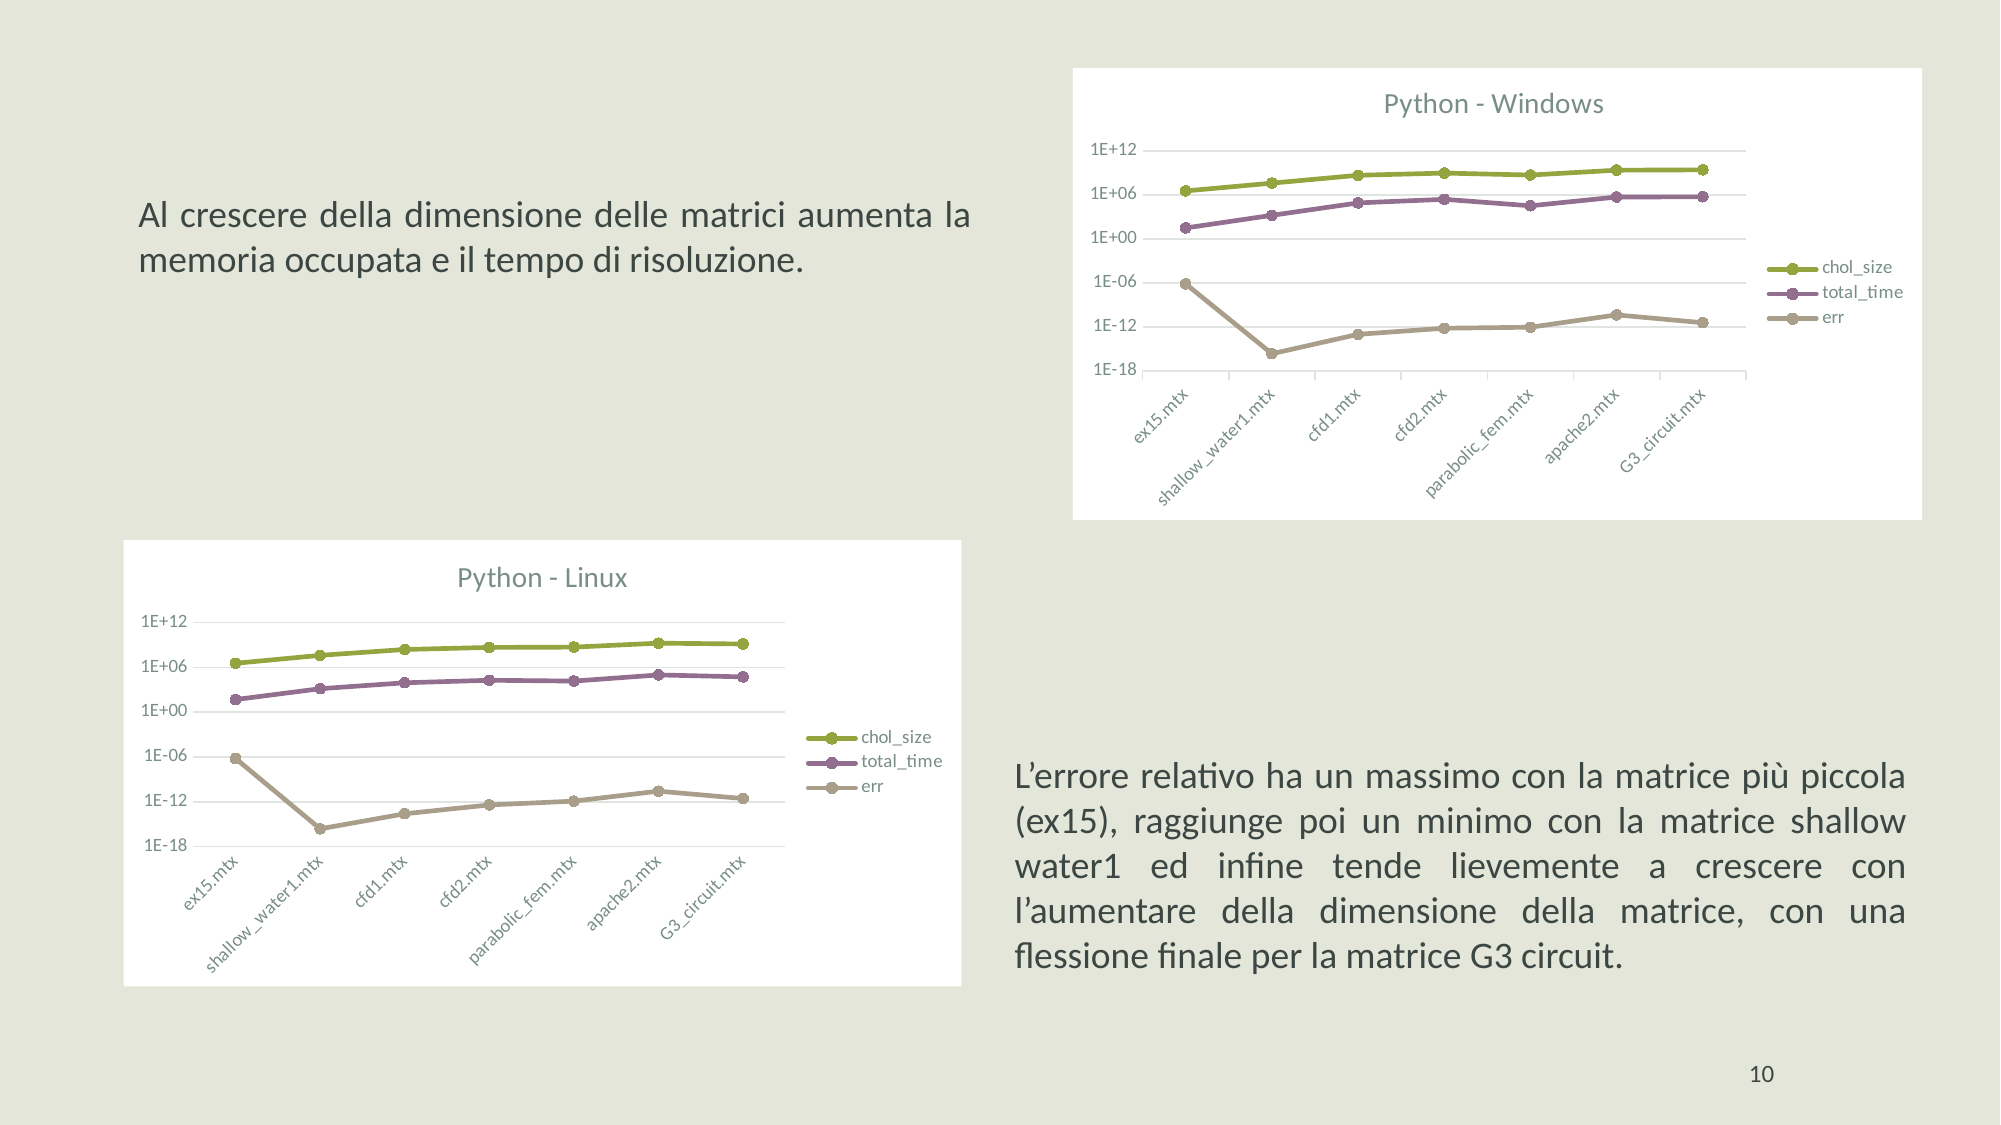

### Chart: Python - Windows

| Category |  |  |  |
|---|---|---|---|
| ex15.mtx | 3445756.0 | 31.35 | 7.466741825863044e-07 |
| shallow_water1.mtx | 39794652.0 | 1656.25 | 2.323658696554356e-16 |
| cfd1.mtx | 467774008.0 | 81171.875 | 1.0231649104184821e-13 |
| cfd2.mtx | 921304536.0 | 247296.875 | 6.870608998717897e-13 |
| parabolic_fem.mtx | 505652608.0 | 32718.75 | 9.519163447485102e-13 |
| apache2.mtx | 2304463756.0 | 512359.375 | 4.5154492128590896e-11 |
| G3_circuit.mtx | 2556914712.0 | 546312.5 | 3.851552477352971e-12 |
Al crescere della dimensione delle matrici aumenta la memoria occupata e il tempo di risoluzione.

### Chart: Python - Linux

| Category |  |  |  |
|---|---|---|---|
| ex15.mtx | 3445756.0 | 48.60973000000968 | 6.373039892025257e-07 |
| shallow_water1.mtx | 39794652.0 | 1369.4284959999834 | 2.4191432592763325e-16 |
| cfd1.mtx | 241522768.0 | 8423.855753000025 | 2.4936662481657558e-14 |
| cfd2.mtx | 455155020.0 | 18479.108238999983 | 3.79734620529076e-13 |
| parabolic_fem.mtx | 505652608.0 | 14360.728626 | 1.2186342978855653e-12 |
| apache2.mtx | 1694291848.0 | 94872.020334 | 2.6439542358305498e-11 |
| G3_circuit.mtx | 1323715140.0 | 52252.882109 | 2.741966359964529e-12 |
L’errore relativo ha un massimo con la matrice più piccola (ex15), raggiunge poi un minimo con la matrice shallow water1 ed inﬁne tende lievemente a crescere con l’aumentare della dimensione della matrice, con una ﬂessione ﬁnale per la matrice G3 circuit.
10